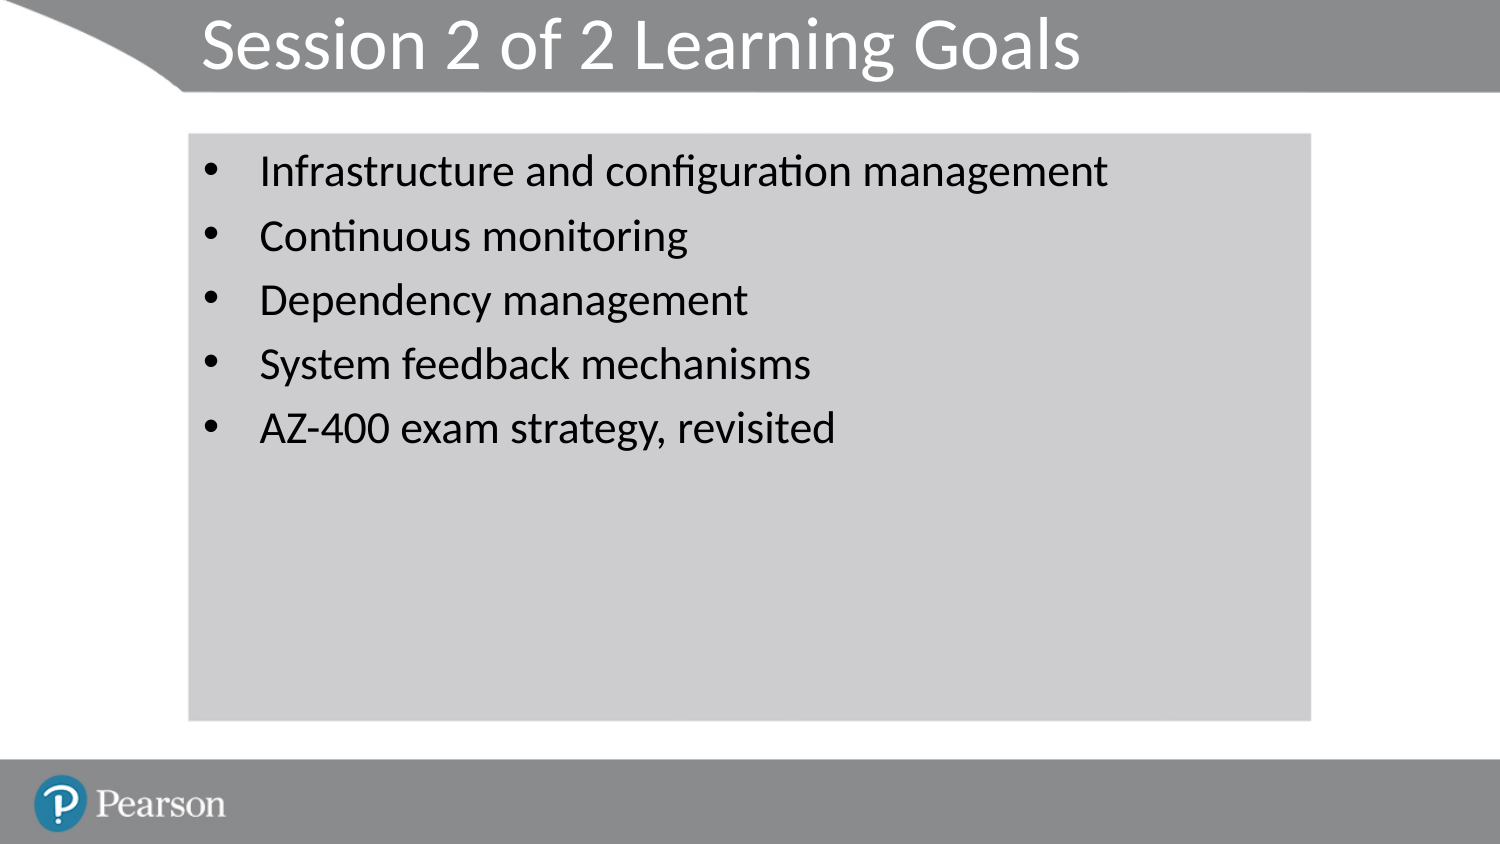

# Session 2 of 2 Learning Goals
Infrastructure and configuration management
Continuous monitoring
Dependency management
System feedback mechanisms
AZ-400 exam strategy, revisited